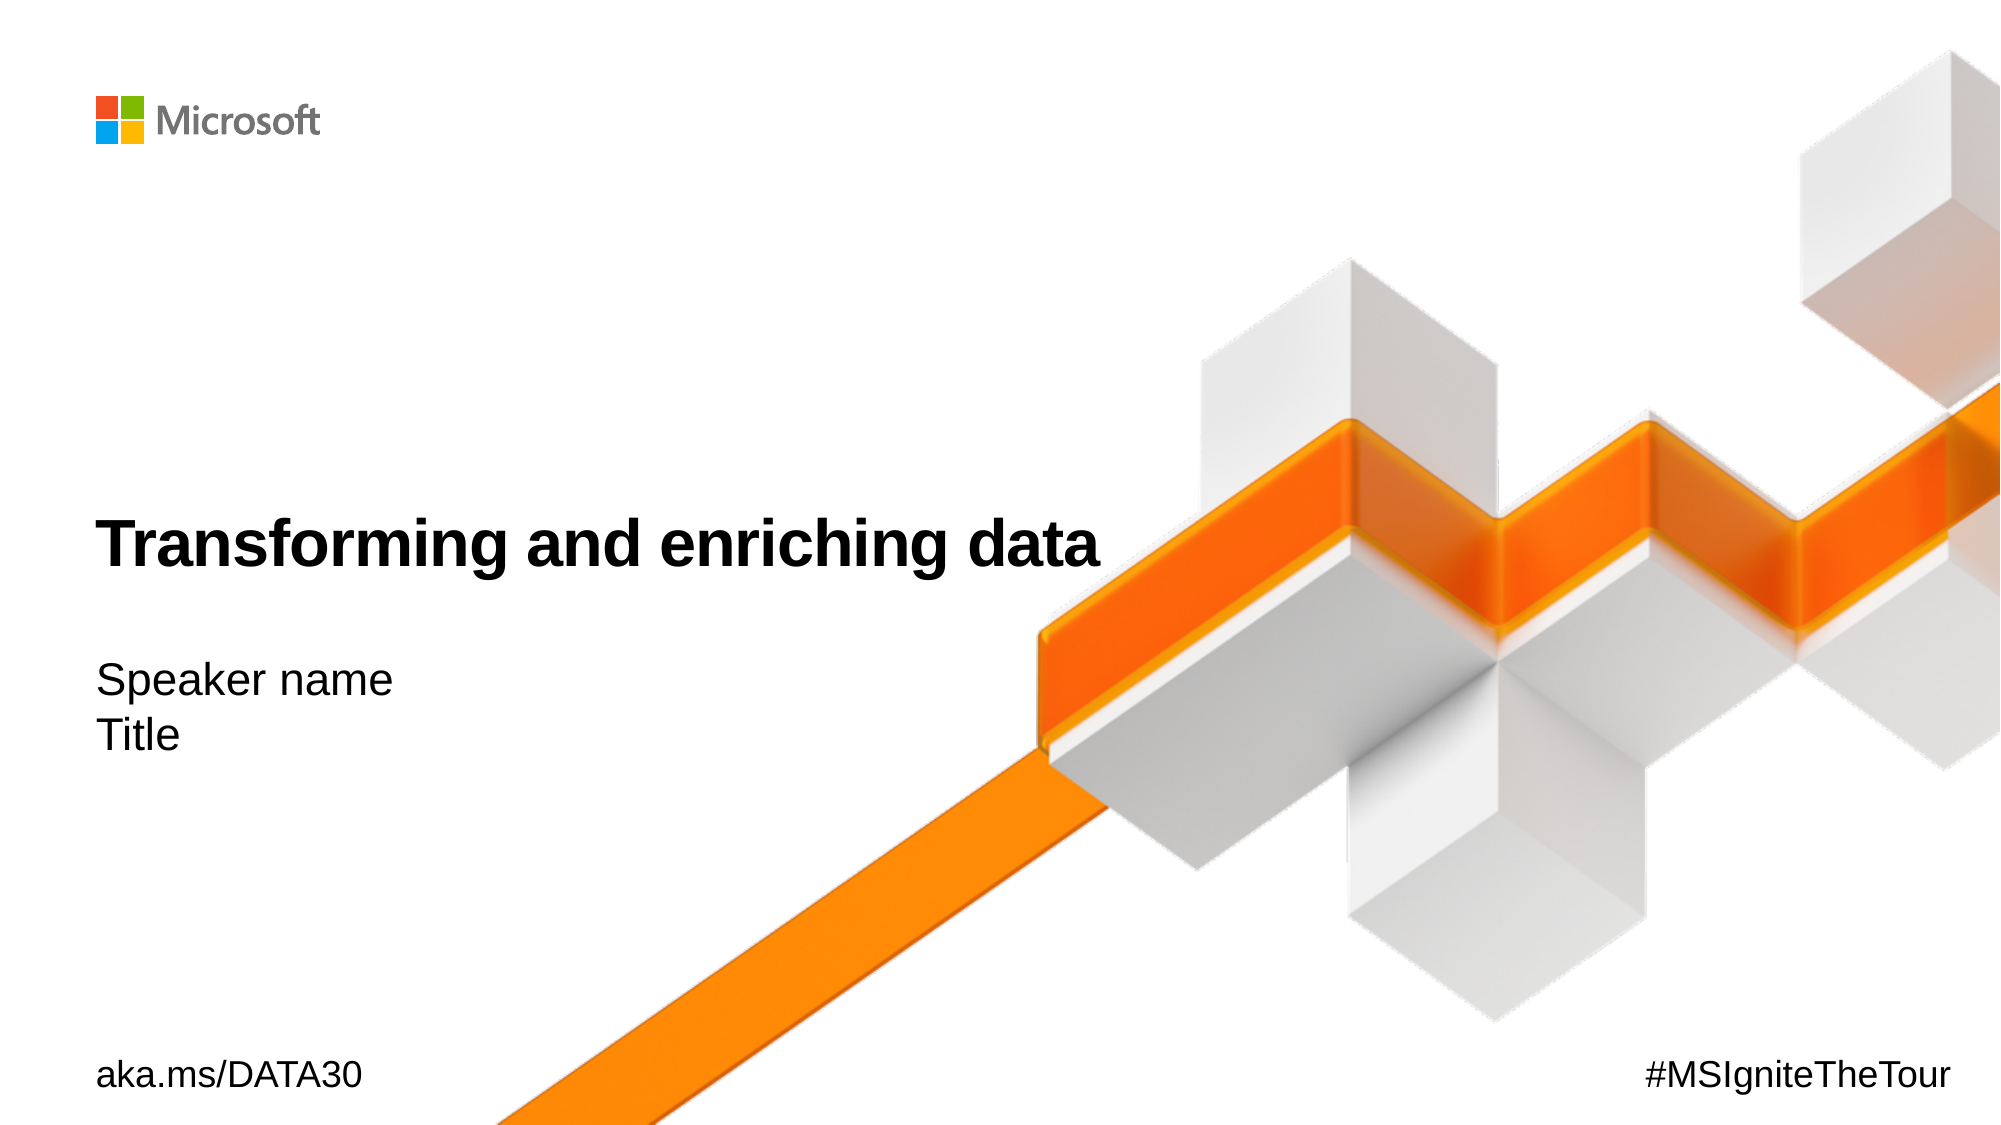

# Transforming and enriching data
Speaker name
Title